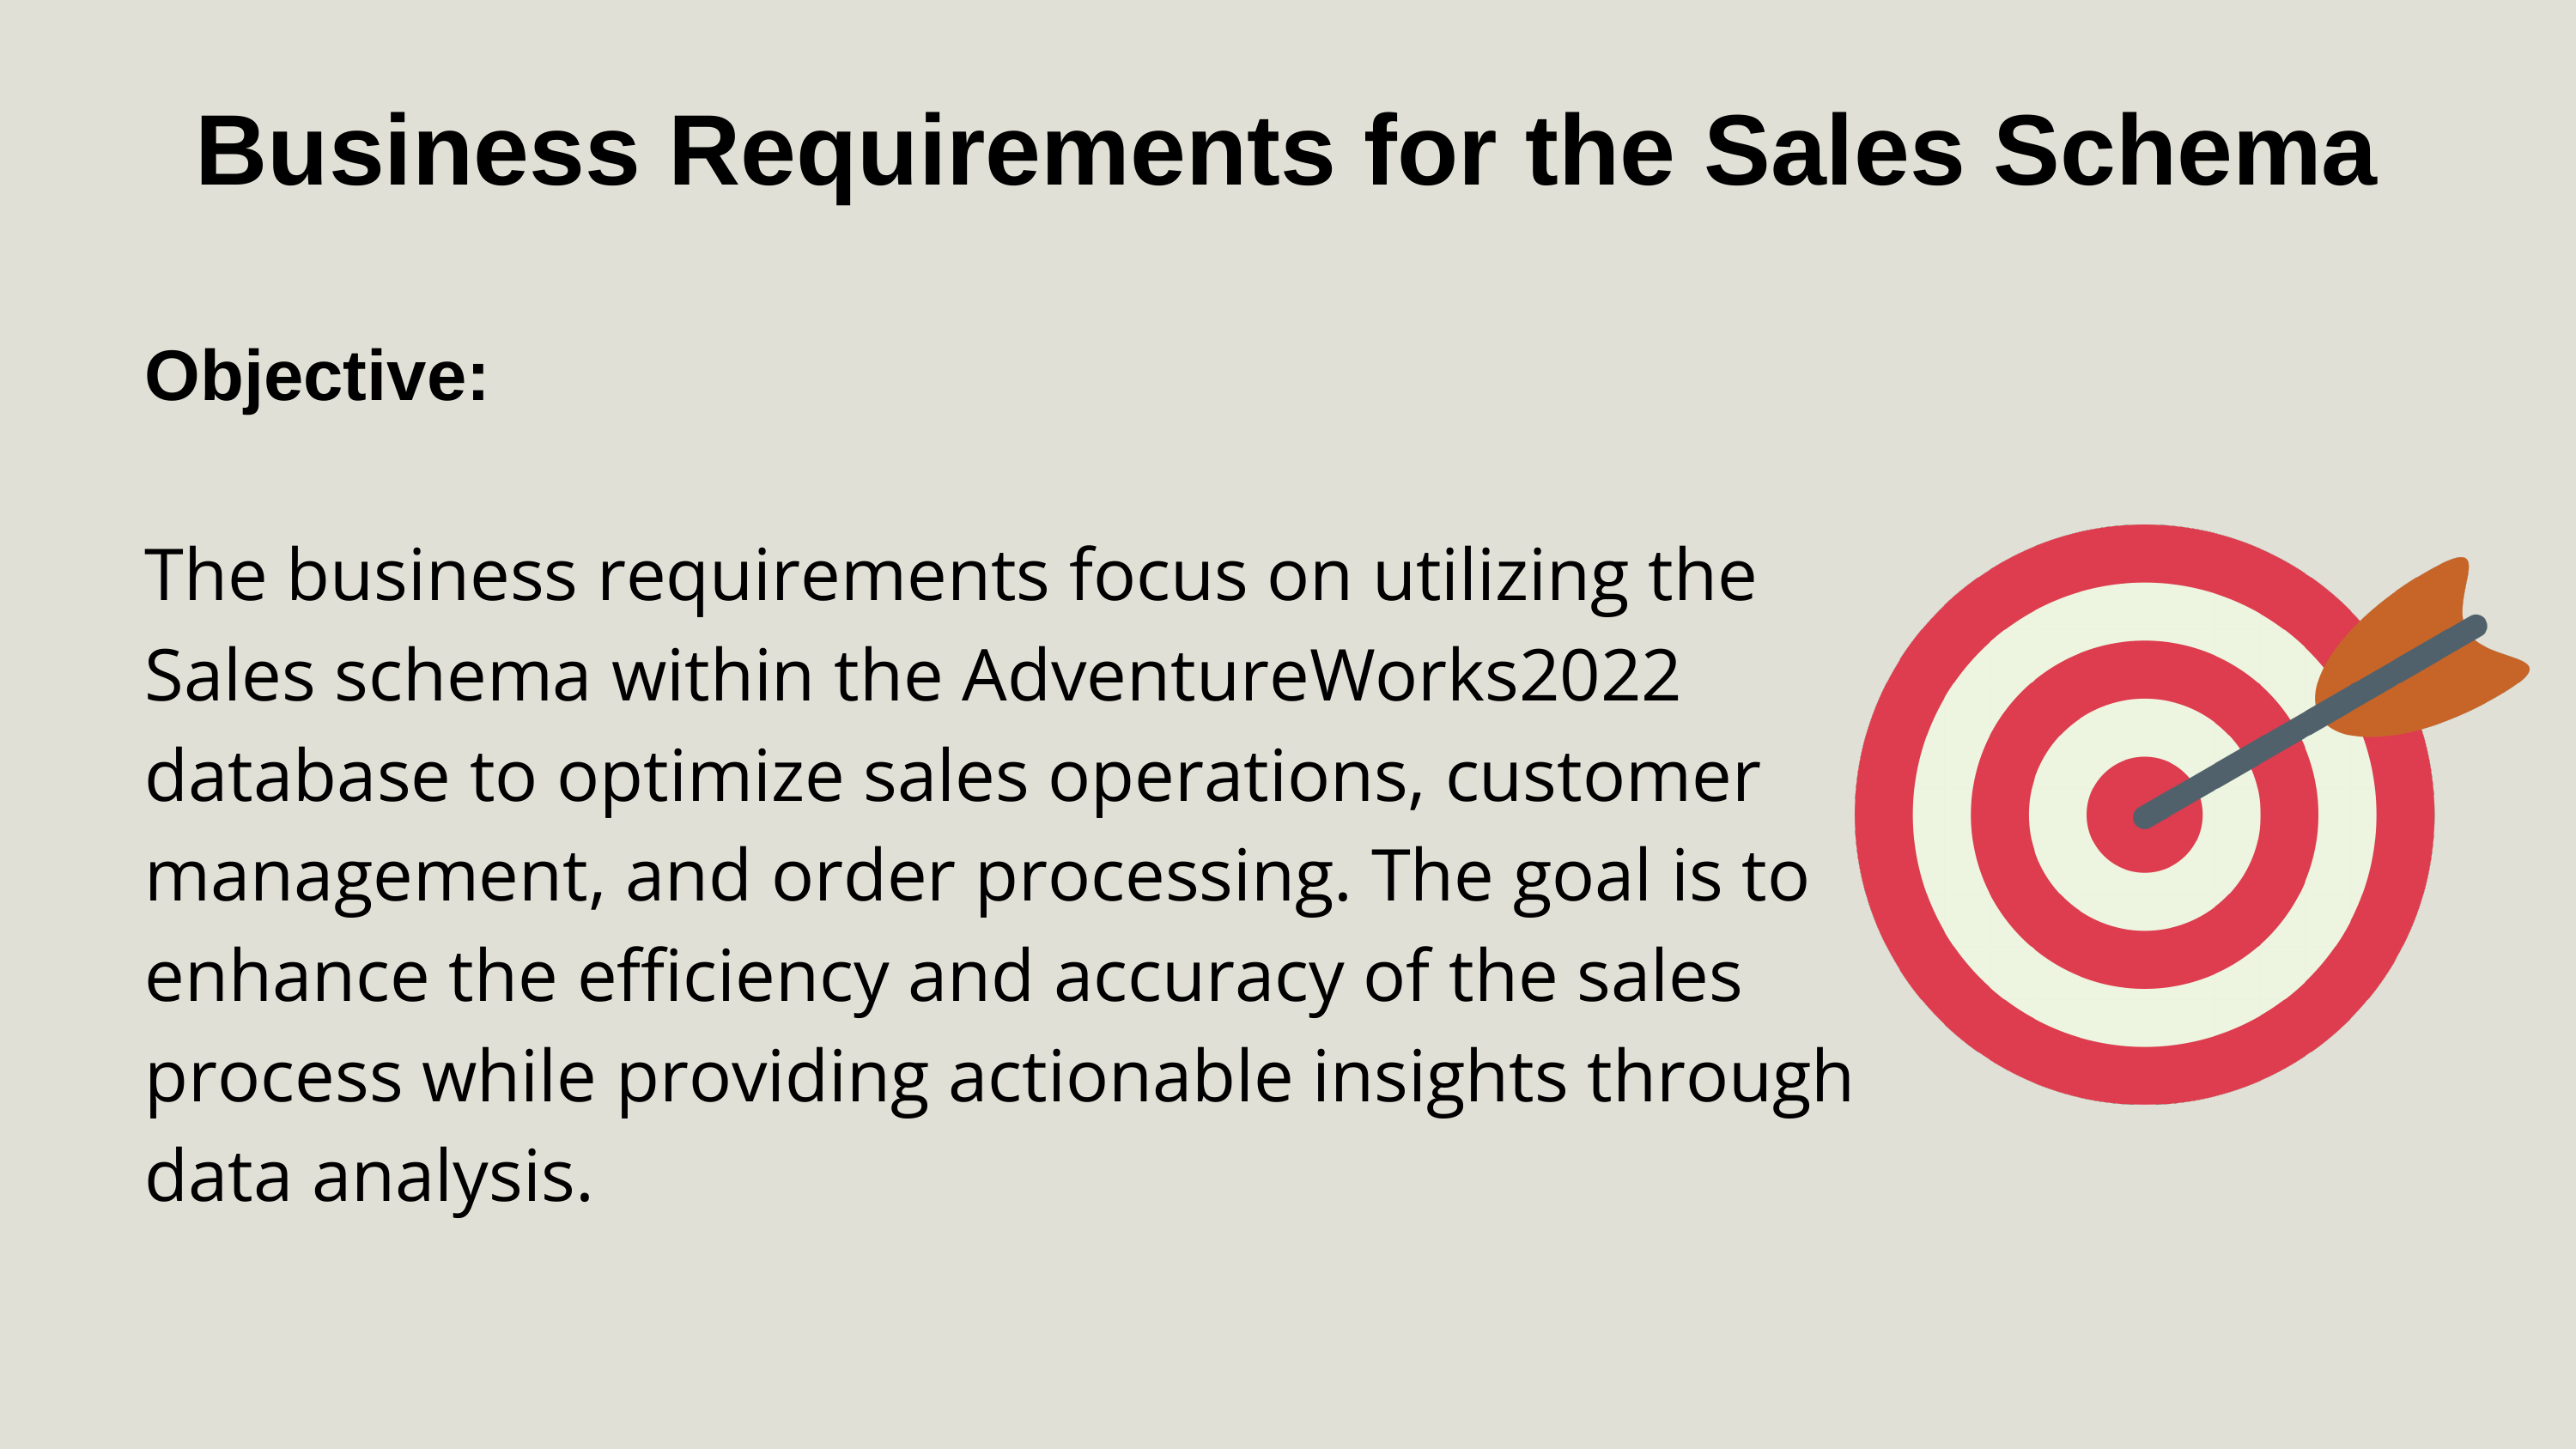

Business Requirements for the Sales Schema

Objective:

The business requirements focus on utilizing the Sales schema within the AdventureWorks2022 database to optimize sales operations, customer management, and order processing. The goal is to enhance the efficiency and accuracy of the sales process while providing actionable insights through data analysis.